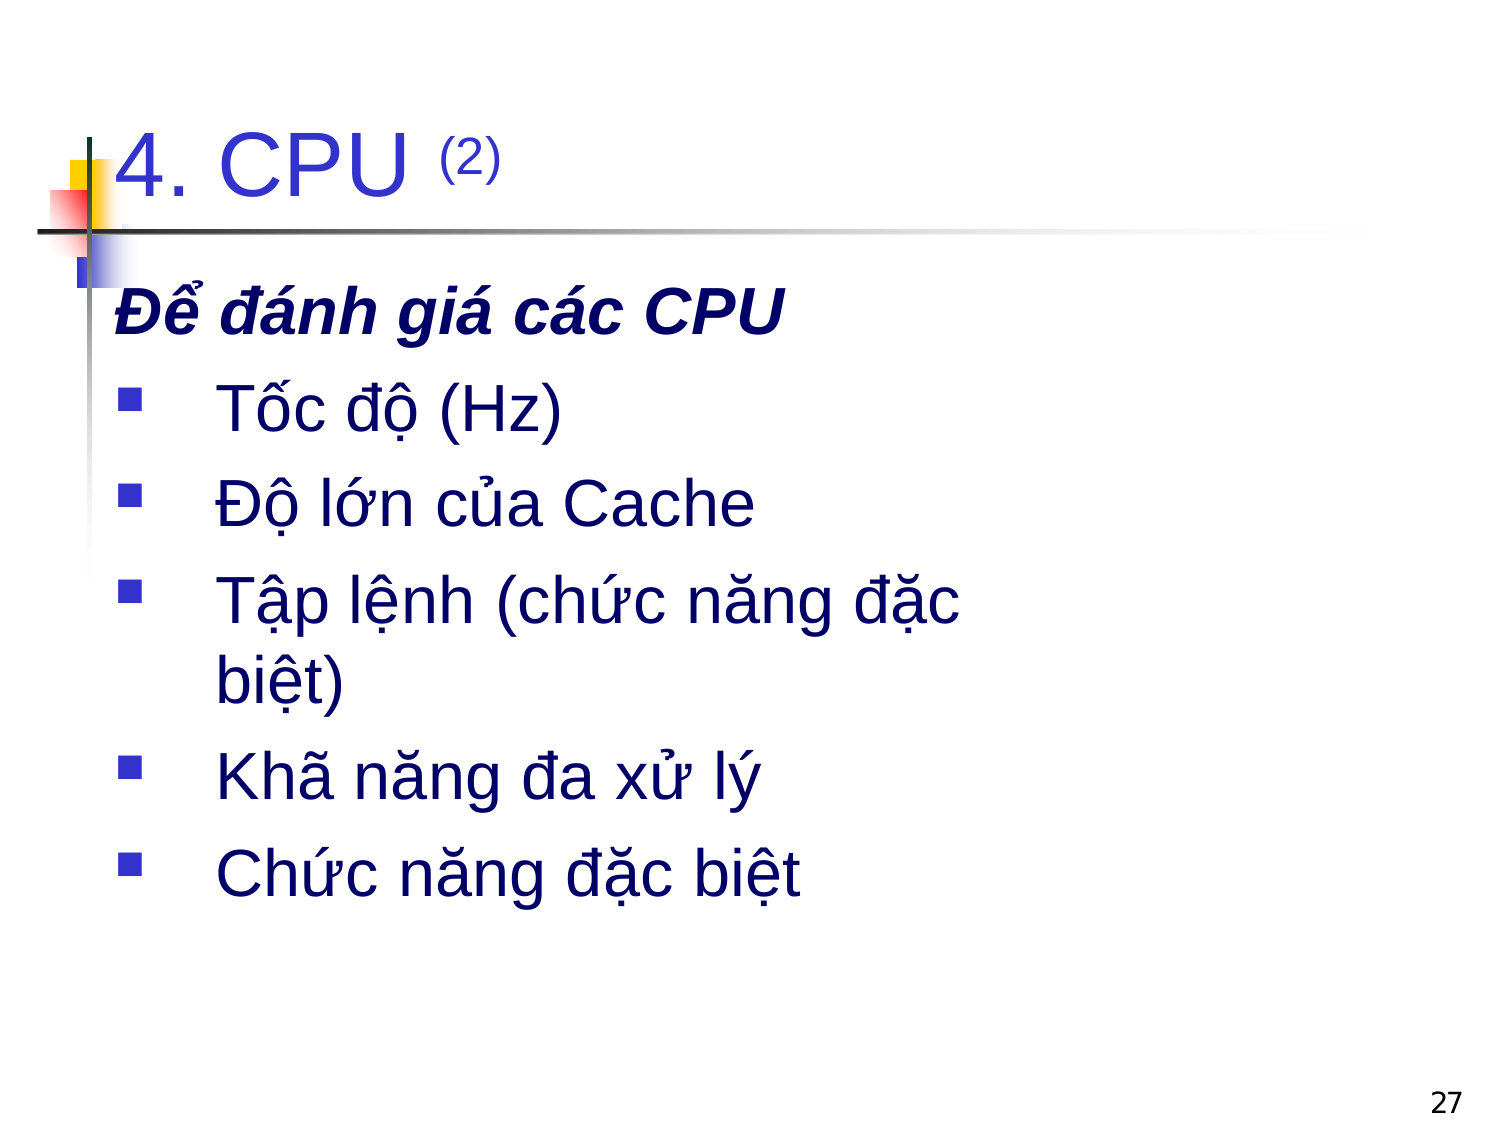

# 4. CPU (2)
Ðể đánh giá các CPU
Tốc độ (Hz)
Độ lớn của Cache
Tập lệnh (chức năng đặc biệt)
Khã năng đa xử lý
Chức năng đặc biệt
27